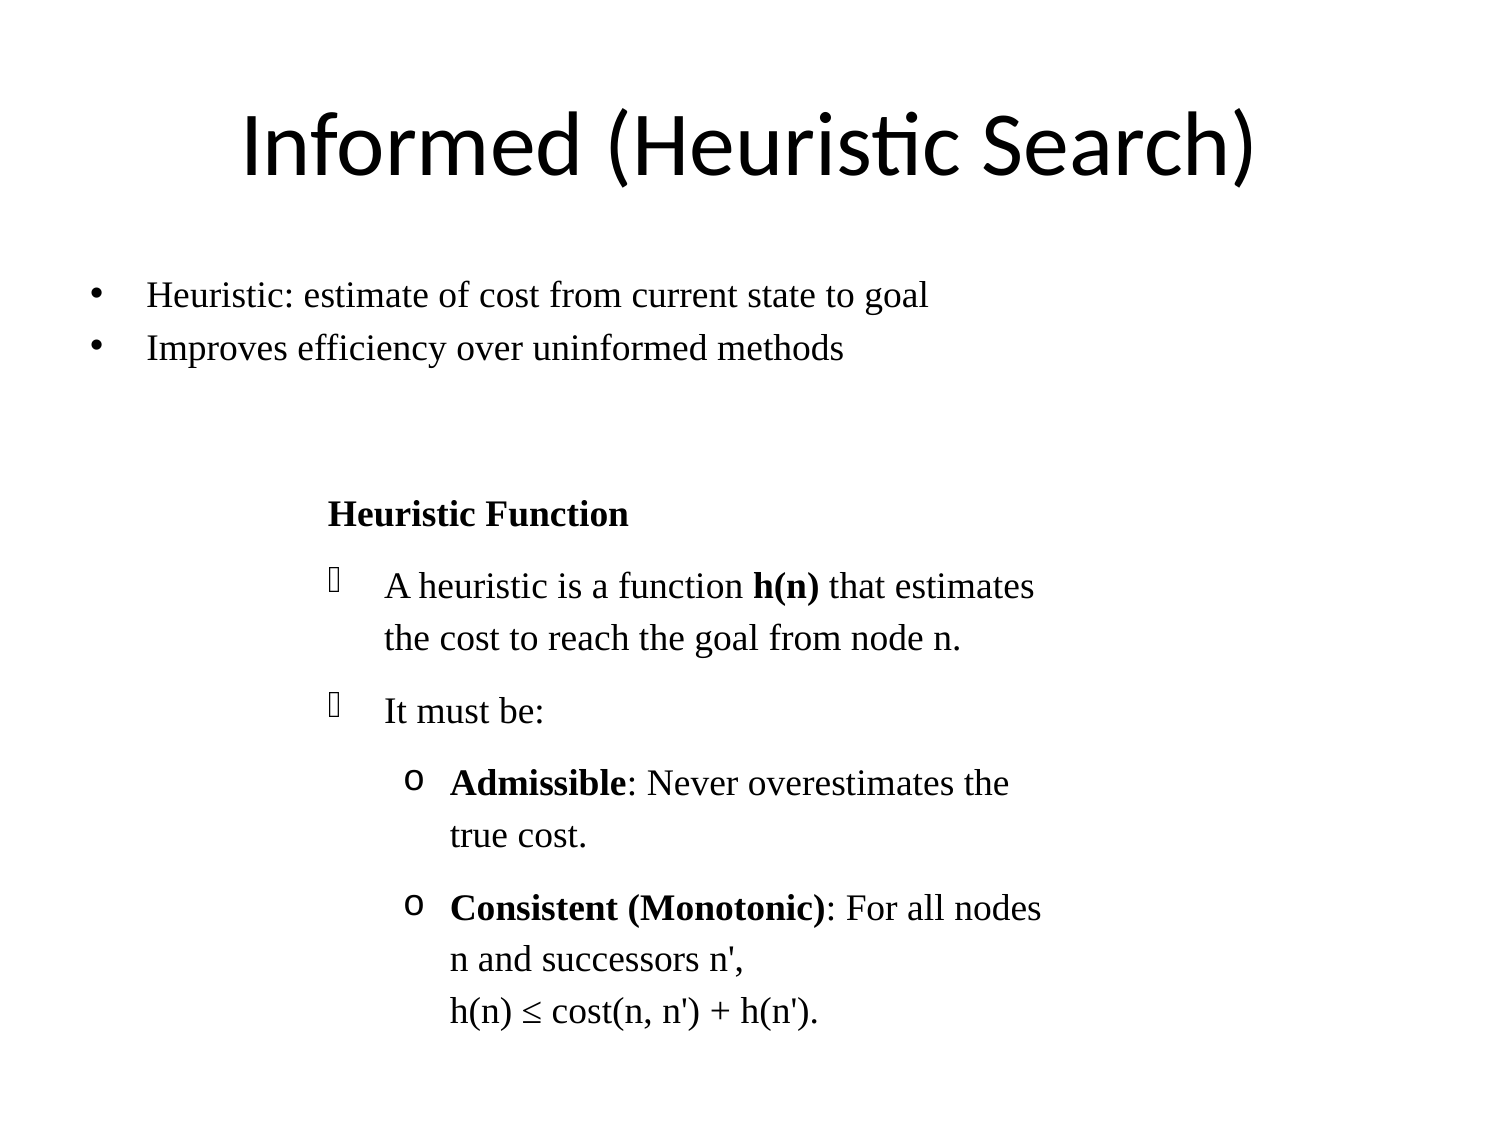

# Informed (Heuristic Search)
Heuristic: estimate of cost from current state to goal
Improves efficiency over uninformed methods
Heuristic Function
A heuristic is a function h(n) that estimates the cost to reach the goal from node n.
It must be:
Admissible: Never overestimates the true cost.
Consistent (Monotonic): For all nodes n and successors n',
h(n) ≤ cost(n, n') + h(n').